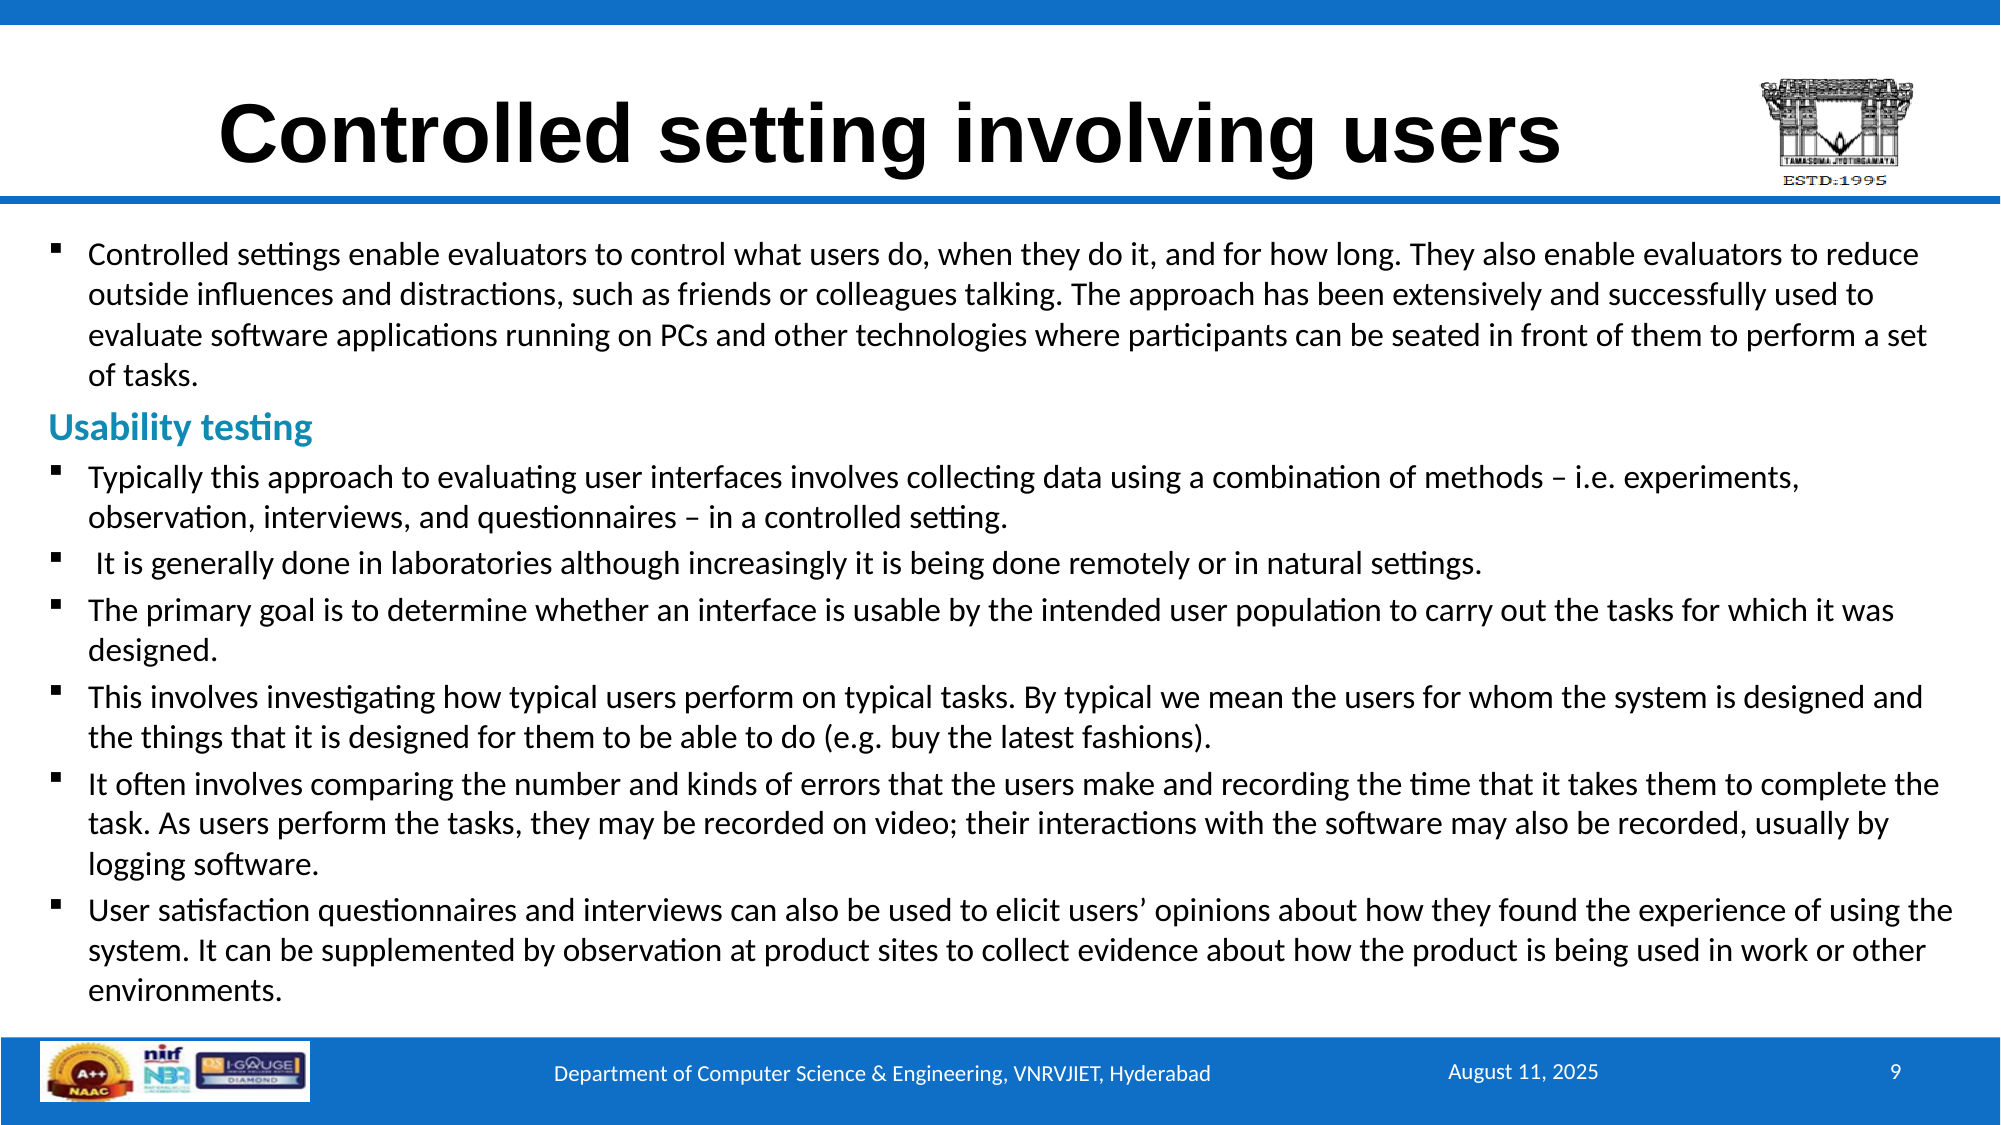

# Controlled setting involving users
Controlled settings enable evaluators to control what users do, when they do it, and for how long. They also enable evaluators to reduce outside influences and distractions, such as friends or colleagues talking. The approach has been extensively and successfully used to evaluate software applications running on PCs and other technologies where participants can be seated in front of them to perform a set of tasks.
Usability testing
Typically this approach to evaluating user interfaces involves collecting data using a combination of methods – i.e. experiments, observation, interviews, and questionnaires – in a controlled setting.
 It is generally done in laboratories although increasingly it is being done remotely or in natural settings.
The primary goal is to determine whether an interface is usable by the intended user population to carry out the tasks for which it was designed.
This involves investigating how typical users perform on typical tasks. By typical we mean the users for whom the system is designed and the things that it is designed for them to be able to do (e.g. buy the latest fashions).
It often involves comparing the number and kinds of errors that the users make and recording the time that it takes them to complete the task. As users perform the tasks, they may be recorded on video; their interactions with the software may also be recorded, usually by logging software.
User satisfaction questionnaires and interviews can also be used to elicit users’ opinions about how they found the experience of using the system. It can be supplemented by observation at product sites to collect evidence about how the product is being used in work or other environments.
August 11, 2025
9
Department of Computer Science & Engineering, VNRVJIET, Hyderabad